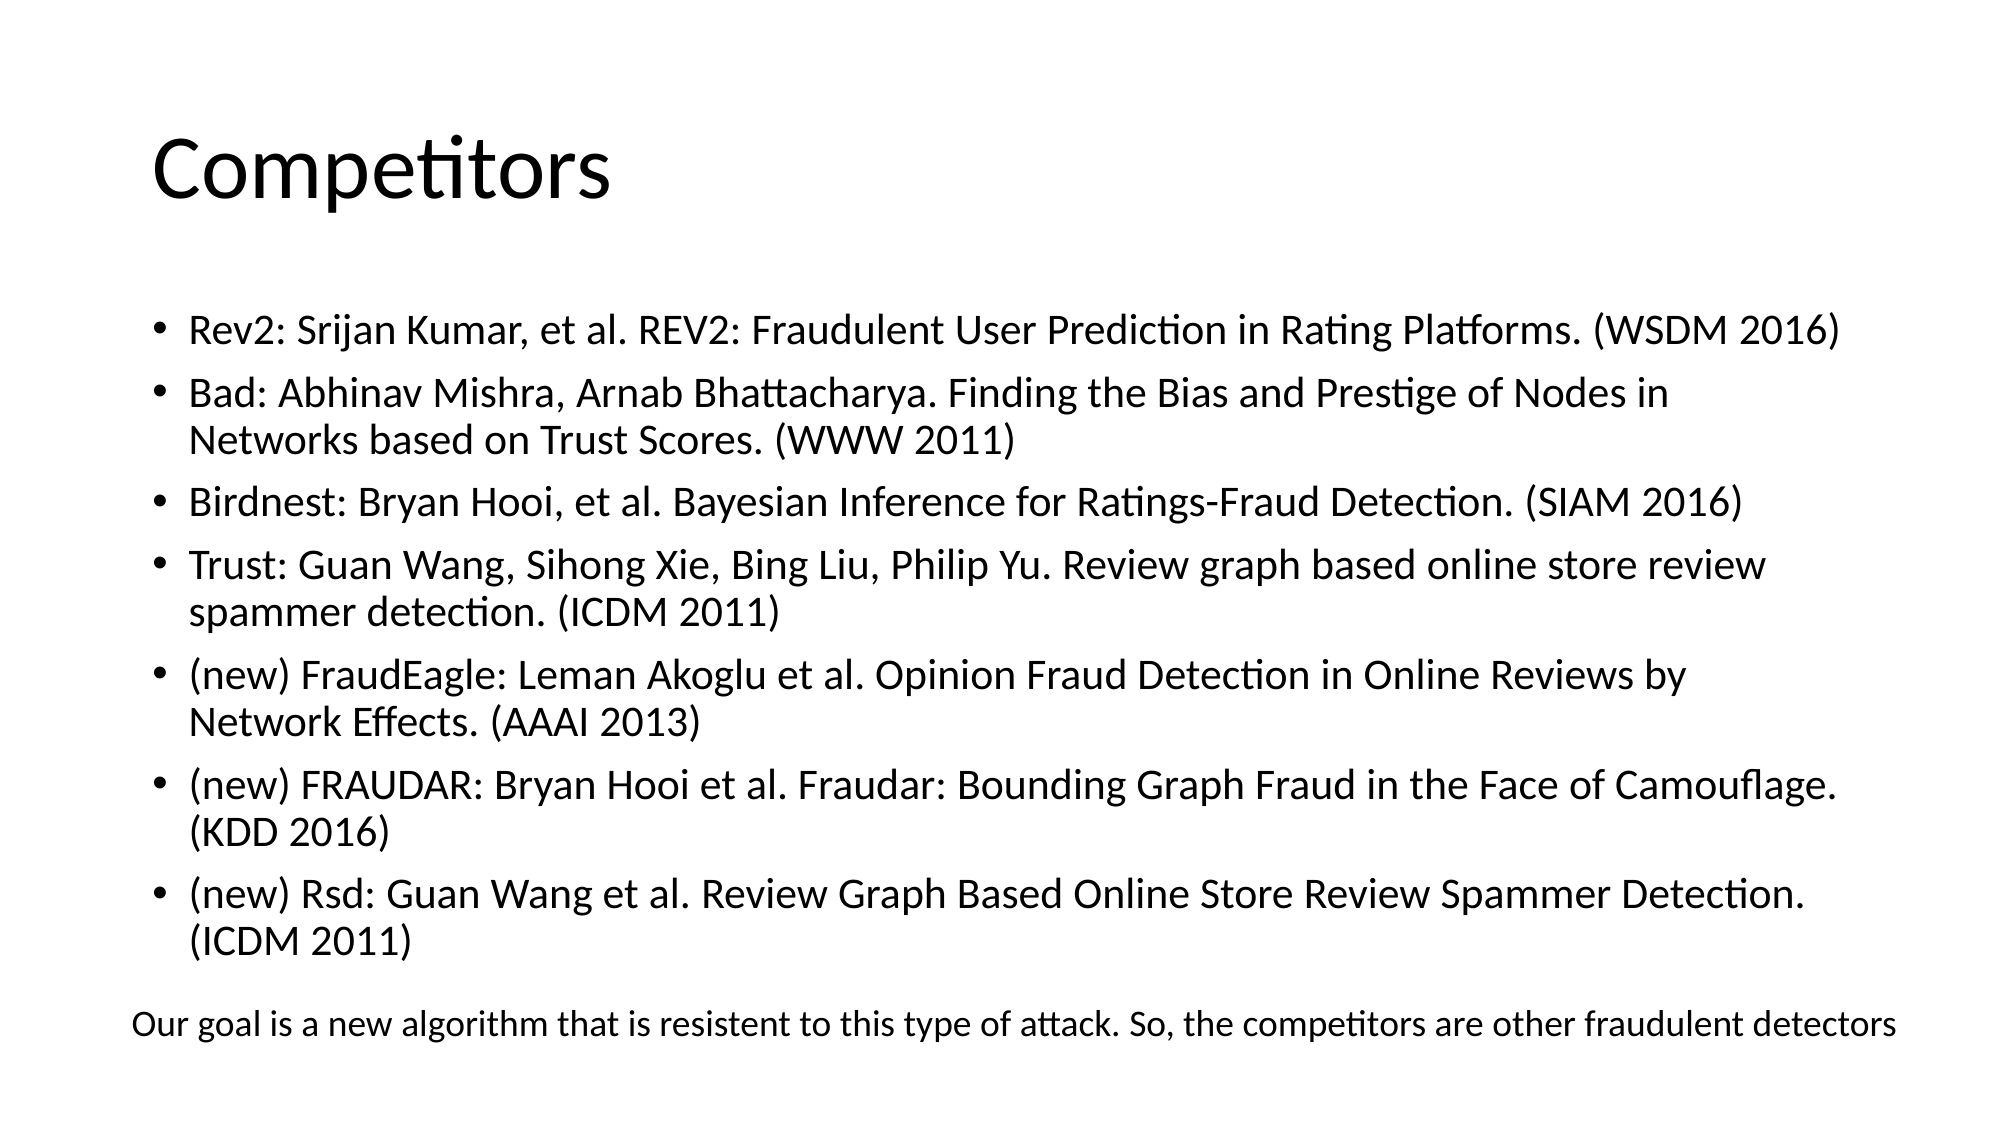

# Competitors
Rev2: Srijan Kumar, et al. REV2: Fraudulent User Prediction in Rating Platforms. (WSDM 2016)
Bad: Abhinav Mishra, Arnab Bhattacharya. Finding the Bias and Prestige of Nodes in Networks based on Trust Scores. (WWW 2011)
Birdnest: Bryan Hooi, et al. Bayesian Inference for Ratings-Fraud Detection. (SIAM 2016)
Trust: Guan Wang, Sihong Xie, Bing Liu, Philip Yu. Review graph based online store review spammer detection. (ICDM 2011)
(new) FraudEagle: Leman Akoglu et al. Opinion Fraud Detection in Online Reviews by Network Effects. (AAAI 2013)
(new) FRAUDAR: Bryan Hooi et al. Fraudar: Bounding Graph Fraud in the Face of Camouflage. (KDD 2016)
(new) Rsd: Guan Wang et al. Review Graph Based Online Store Review Spammer Detection. (ICDM 2011)

Our goal is a new algorithm that is resistent to this type of attack. So, the competitors are other fraudulent detectors